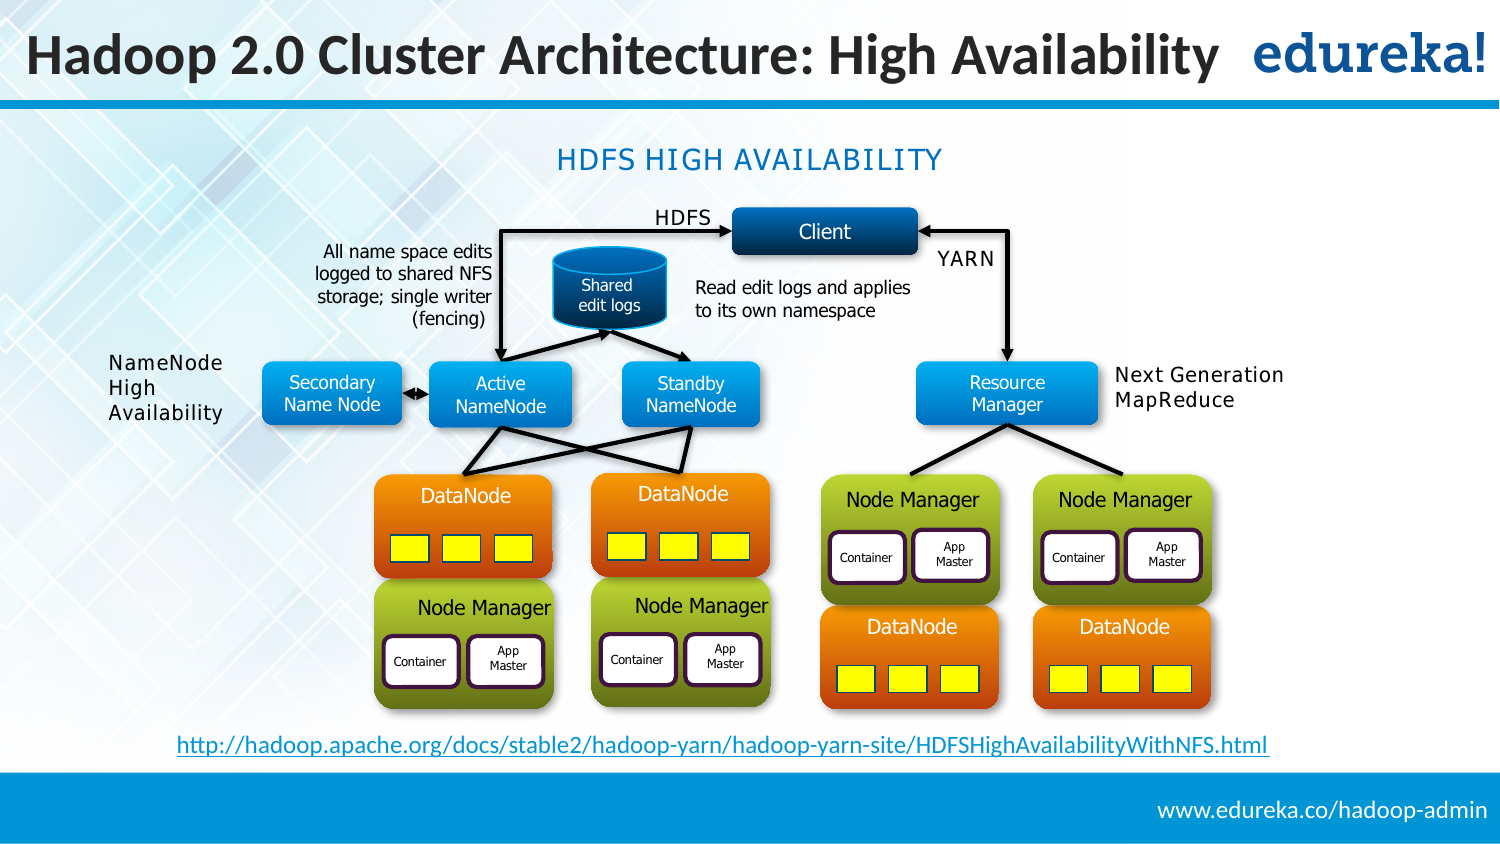

Hadoop 2.0 Cluster Architecture: High Availability
HDFS HIGH AVAILABILITY
HDFS
Client
All name space edits logged to shared NFS storage; single writer (fencing)
YARN
Shared  edit logs
Read edit logs and applies to its own namespace
Secondary Name Node
Active NameNode
Standby NameNode
Resource Manager

DataNode

 Node Manager

App
Master
Container
Data Node

DataNode

 Node Manager

App
Master
Container

App
Master
Container
 Node Manager

DataNode

App
Master
Container
 Node Manager

DataNode

NameNode High Availability
Next Generation MapReduce
http://hadoop.apache.org/docs/stable2/hadoop-yarn/hadoop-yarn-site/HDFSHighAvailabilityWithNFS.html